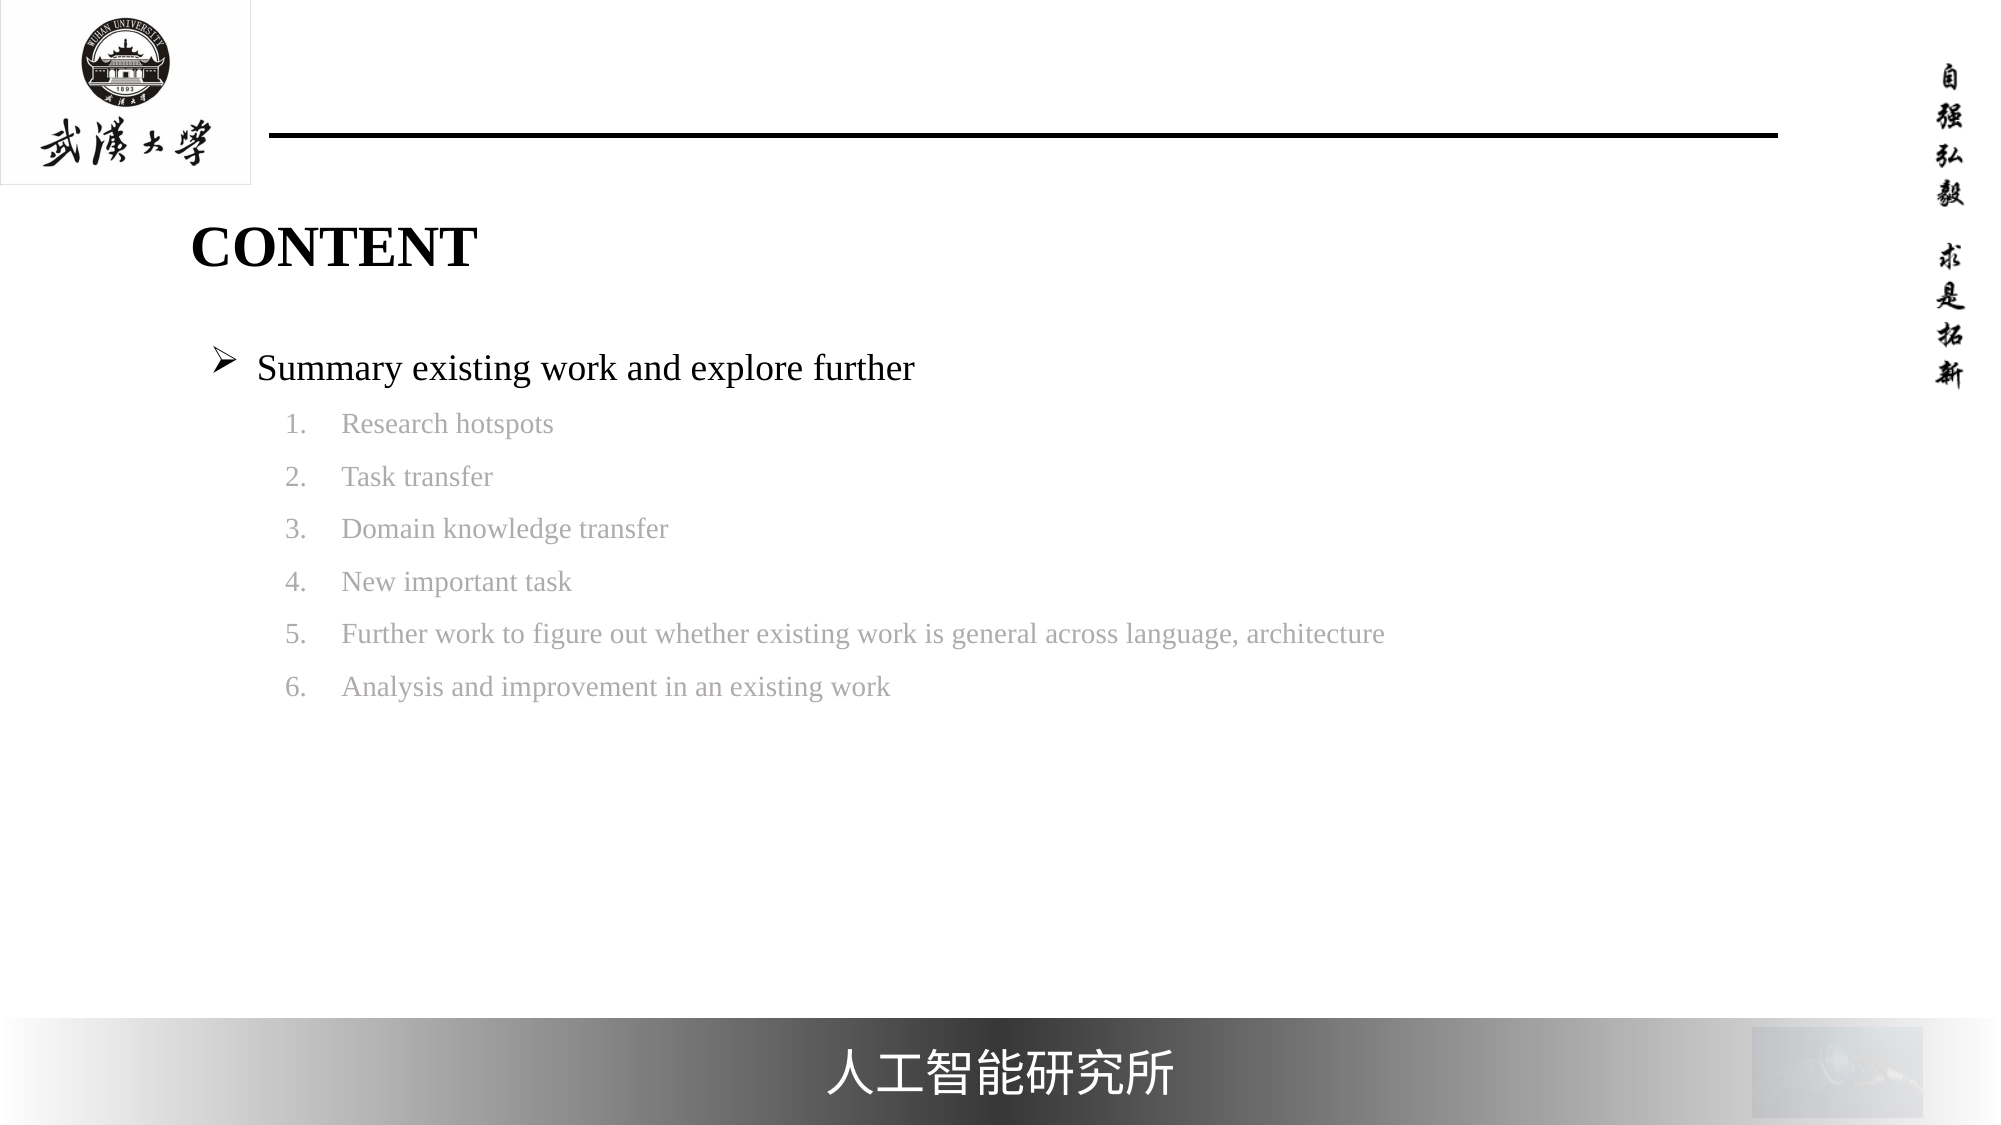

#
Summary existing work and explore further
Research hotspots
Task transfer
Domain knowledge transfer
New important task
Further work to figure out whether existing work is general across language, architecture
Analysis and improvement in an existing work
23